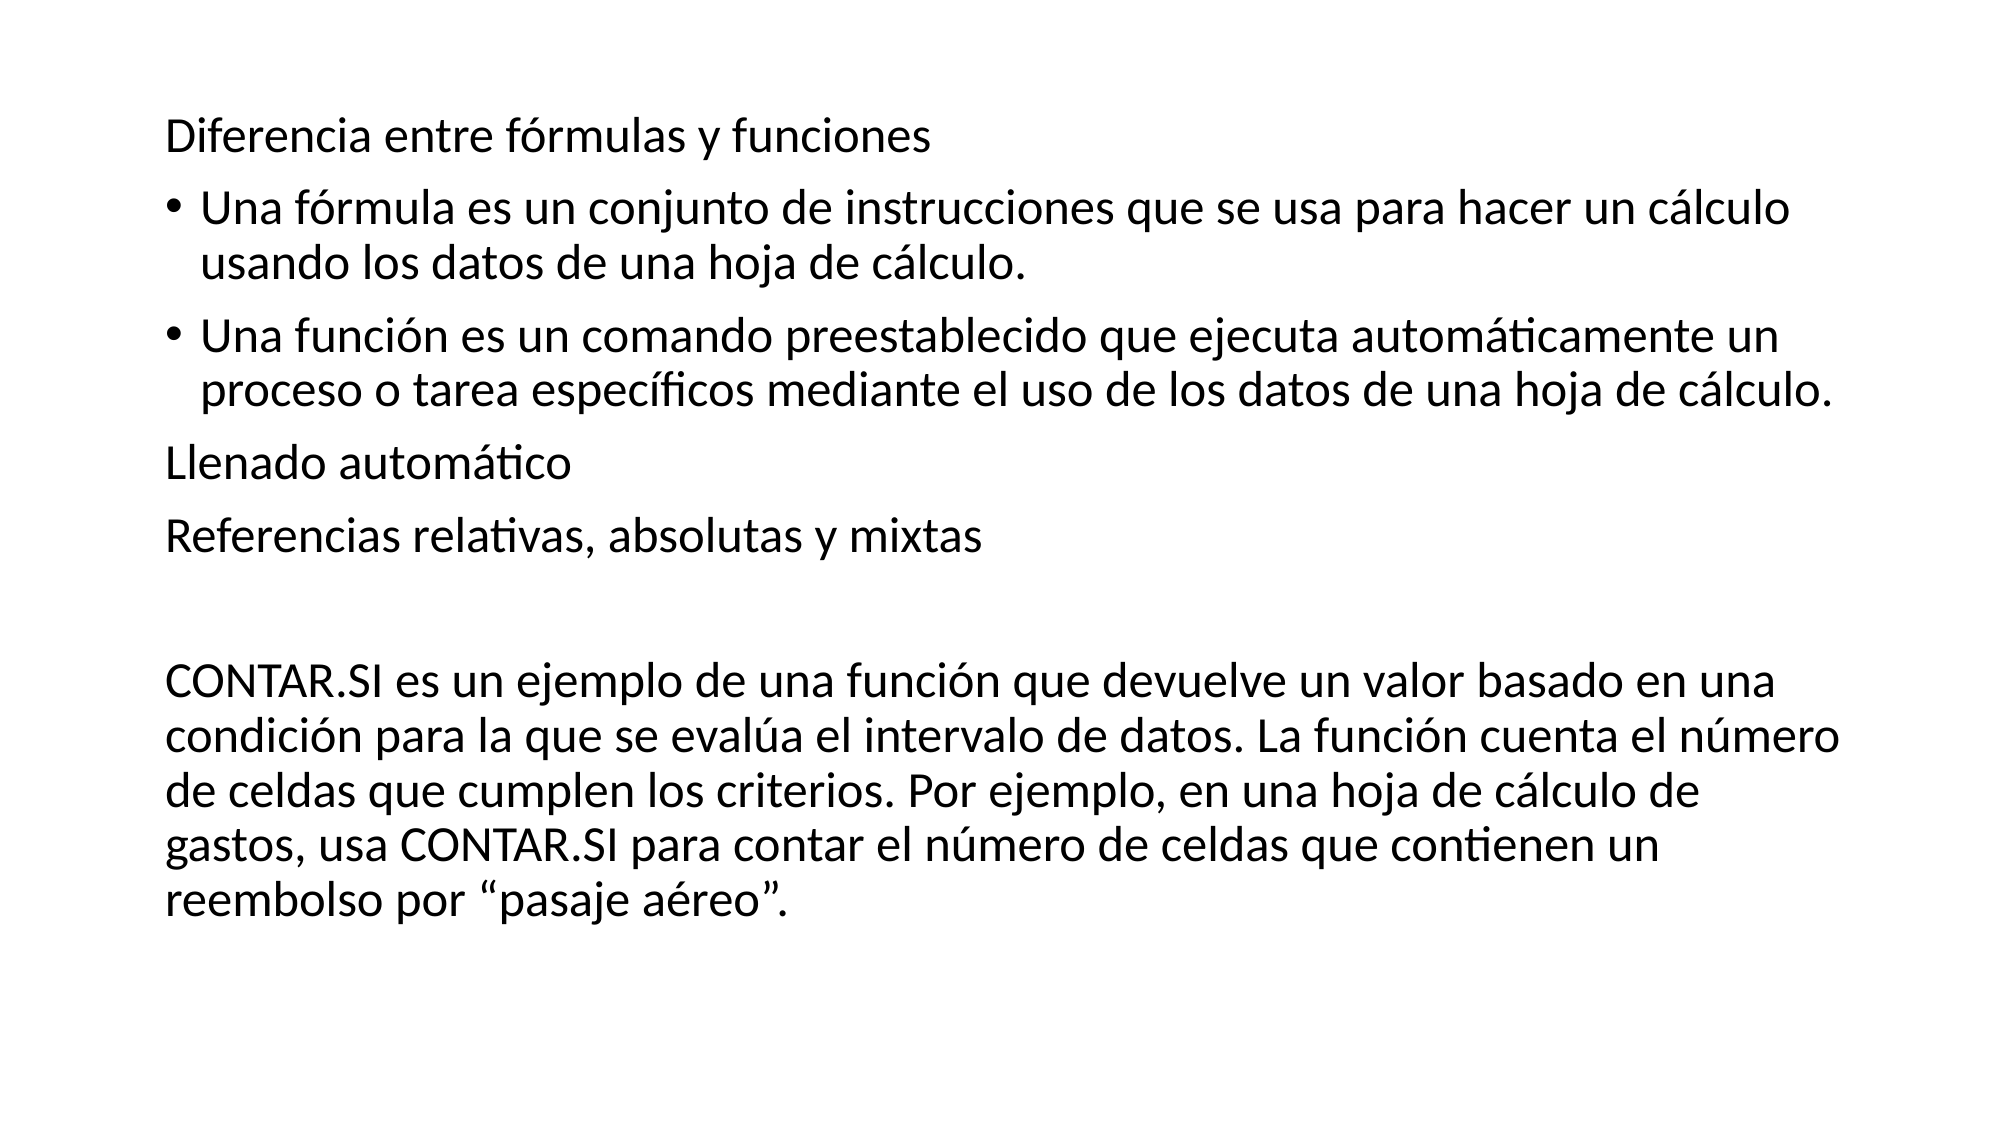

Diferencia entre fórmulas y funciones
Una fórmula es un conjunto de instrucciones que se usa para hacer un cálculo usando los datos de una hoja de cálculo.
Una función es un comando preestablecido que ejecuta automáticamente un proceso o tarea específicos mediante el uso de los datos de una hoja de cálculo.
Llenado automático
Referencias relativas, absolutas y mixtas

CONTAR.SI es un ejemplo de una función que devuelve un valor basado en una condición para la que se evalúa el intervalo de datos. La función cuenta el número de celdas que cumplen los criterios. Por ejemplo, en una hoja de cálculo de gastos, usa CONTAR.SI para contar el número de celdas que contienen un reembolso por “pasaje aéreo”.